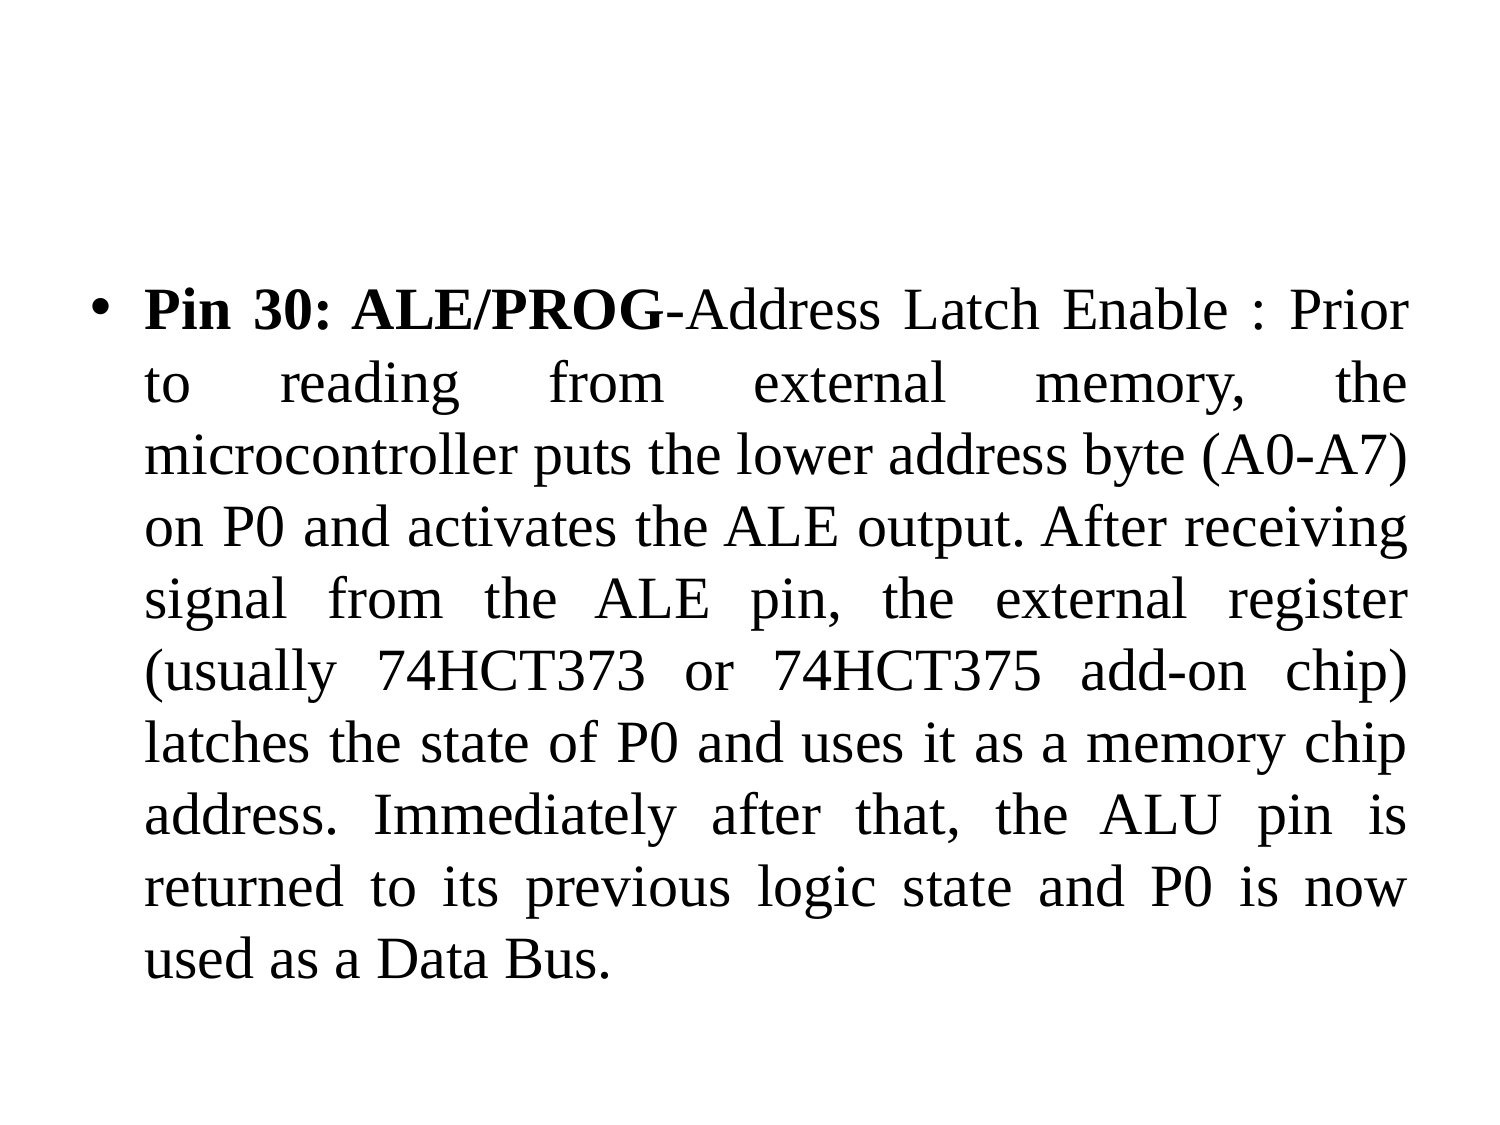

#
Pin 30: ALE/PROG-Address Latch Enable : Prior to reading from external memory, the microcontroller puts the lower address byte (A0-A7) on P0 and activates the ALE output. After receiving signal from the ALE pin, the external register (usually 74HCT373 or 74HCT375 add-on chip) latches the state of P0 and uses it as a memory chip address. Immediately after that, the ALU pin is returned to its previous logic state and P0 is now used as a Data Bus.